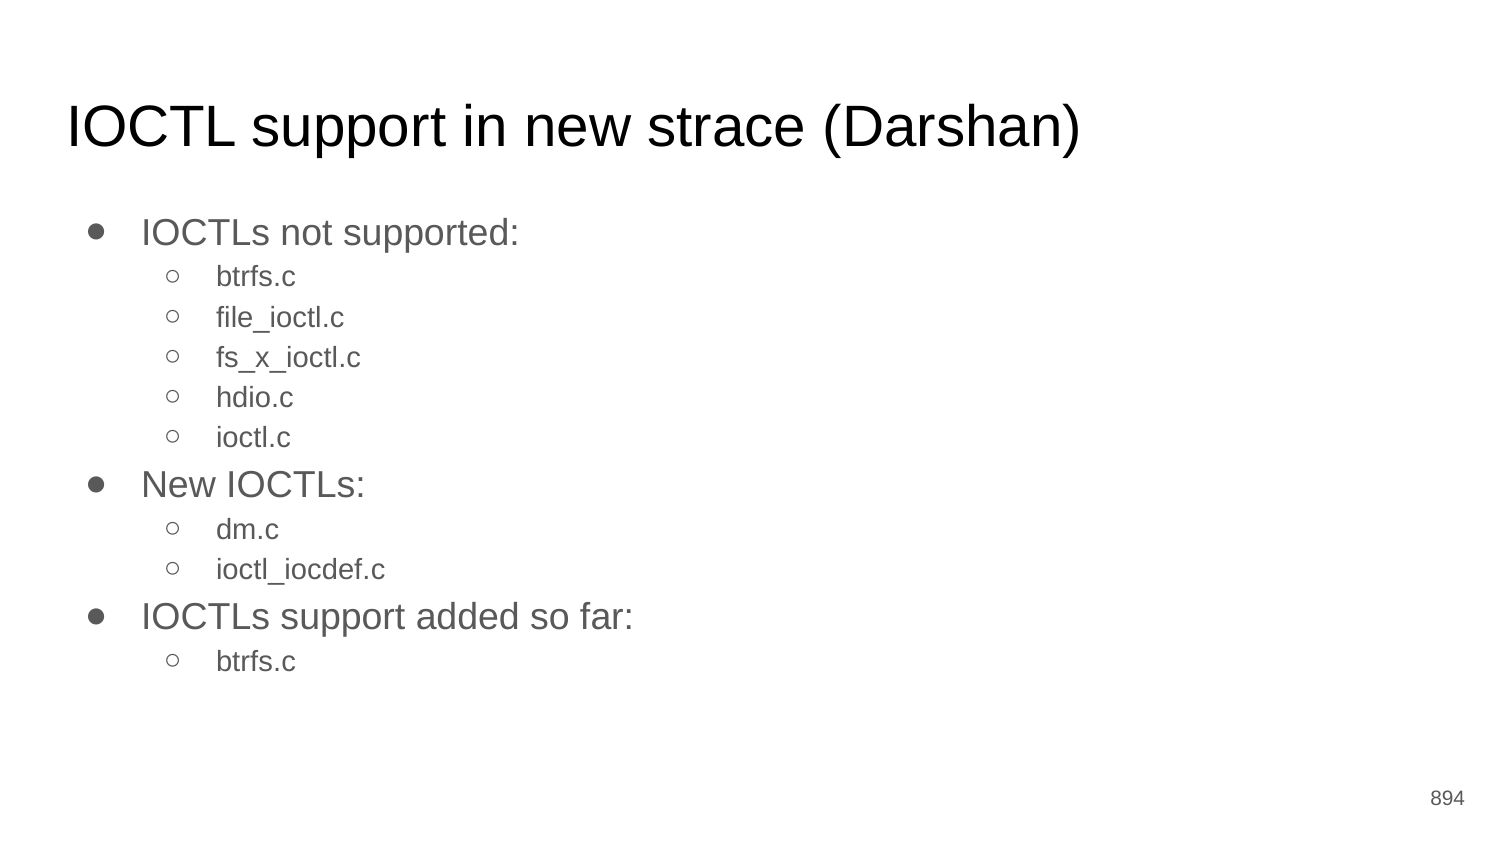

# IOCTL support in new strace (Darshan)
IOCTLs not supported:
btrfs.c
file_ioctl.c
fs_x_ioctl.c
hdio.c
ioctl.c
New IOCTLs:
dm.c
ioctl_iocdef.c
IOCTLs support added so far:
btrfs.c
894